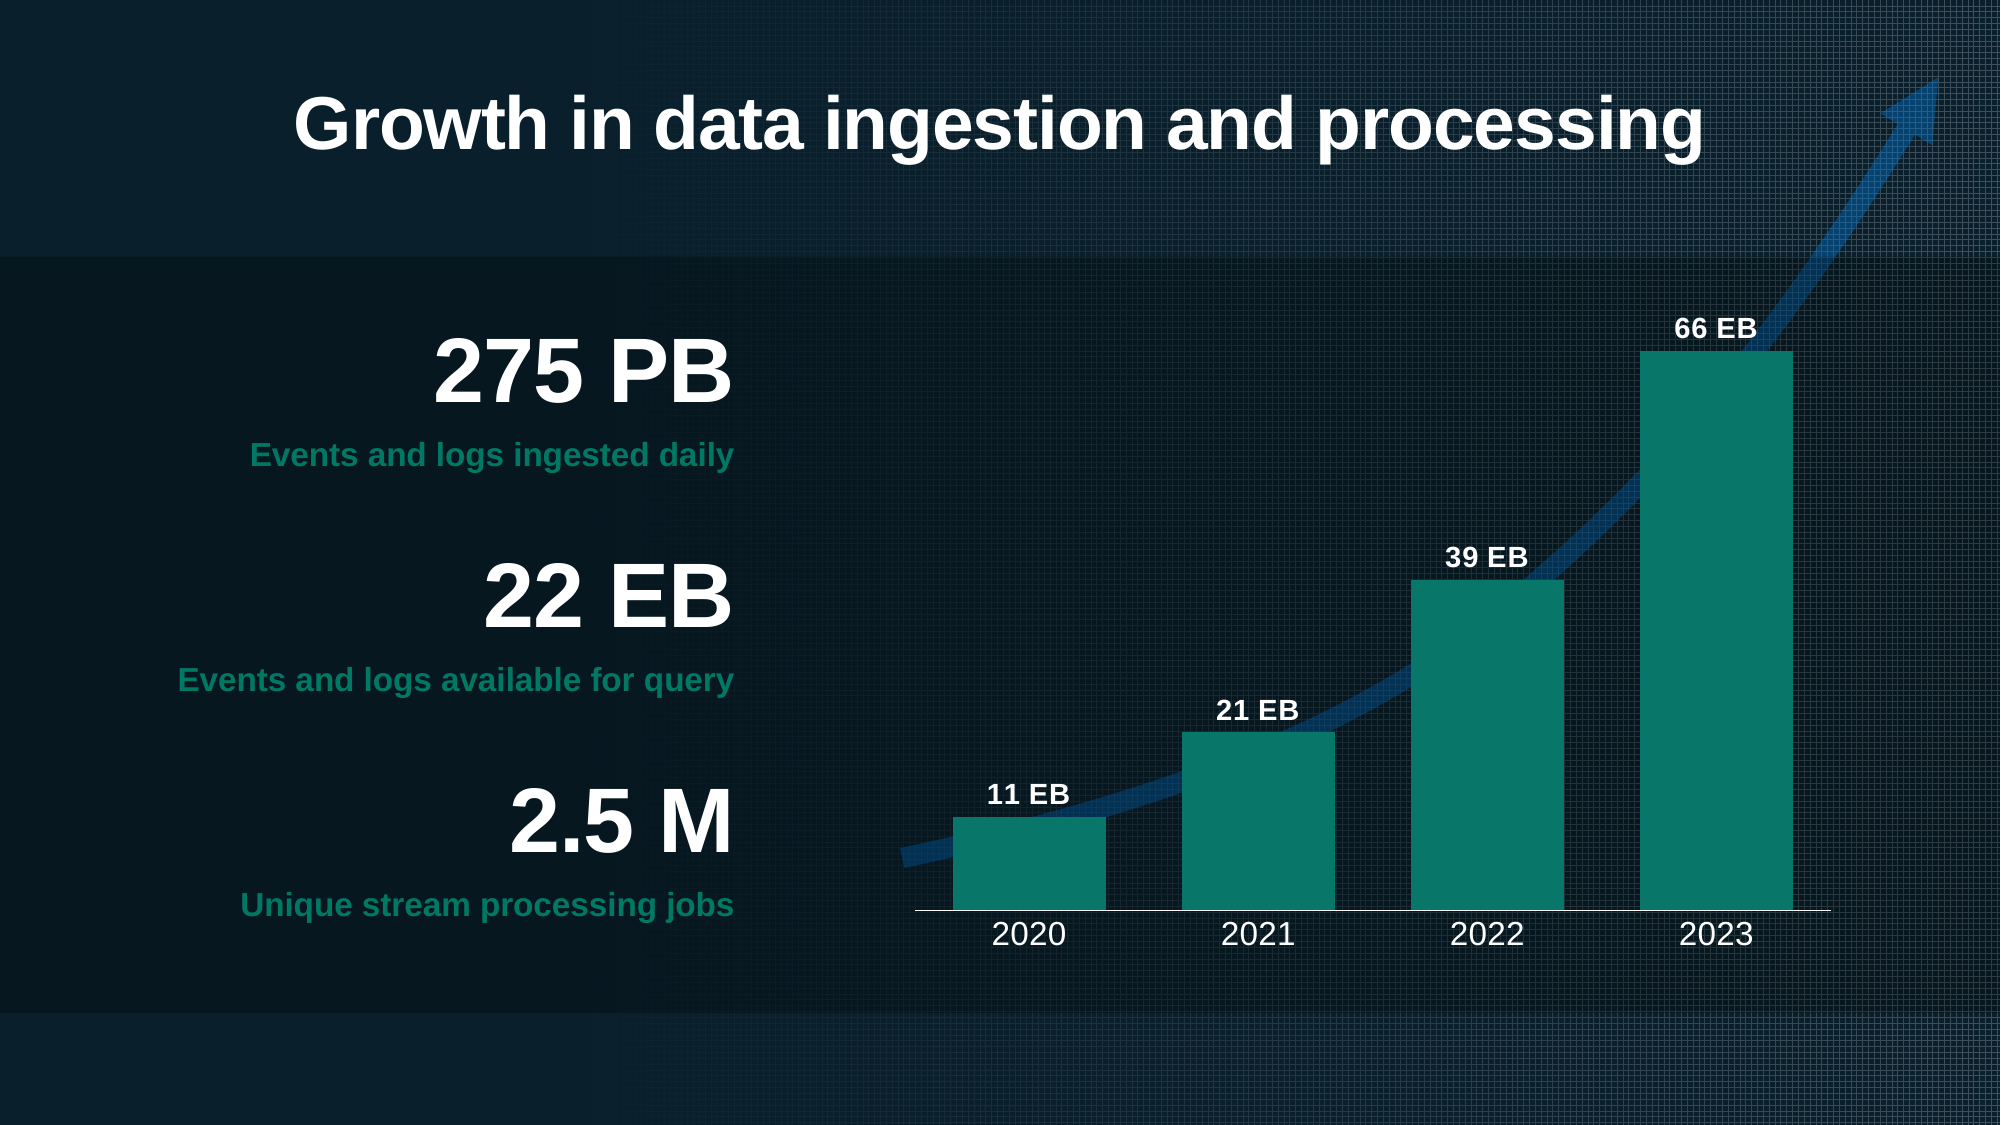

# Growth in data ingestion and processing

### Chart

| Category | Ingested |
|---|---|
| 2020 | 11.0 |
| 2021 | 21.0 |
| 2022 | 39.0 |
| 2023 | 66.0 |
275 PB
Events and logs ingested daily
22 EB
Events and logs available for query
2.5 M
Unique stream processing jobs